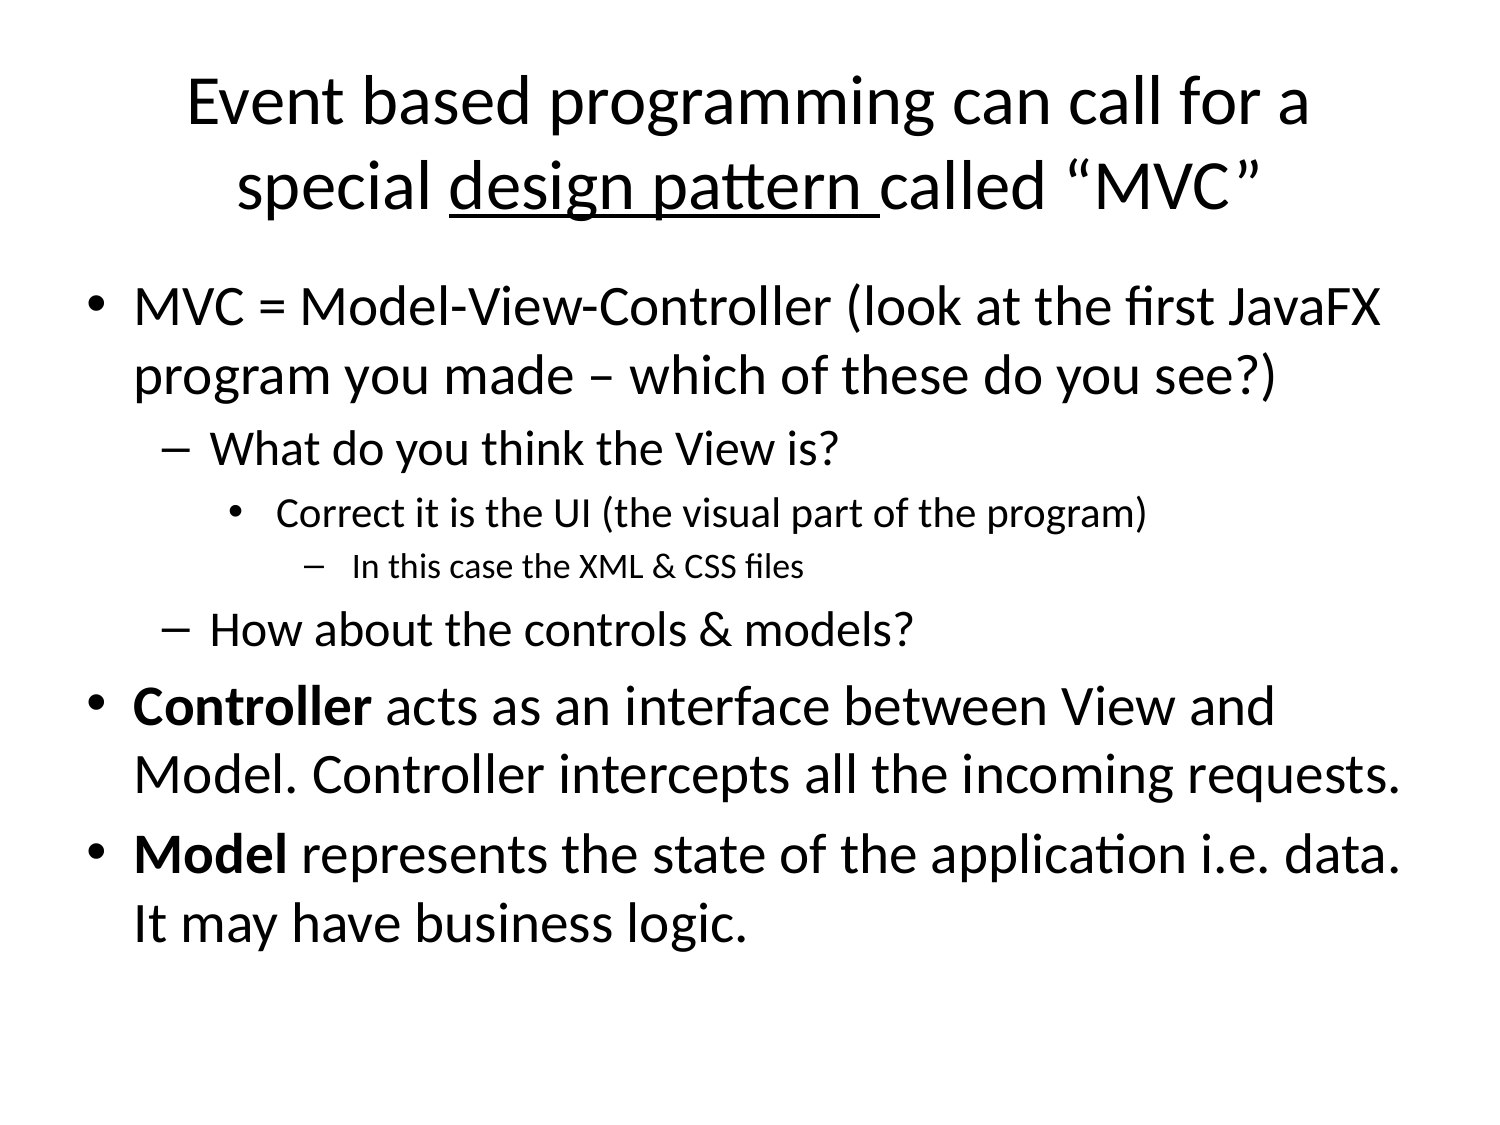

# Event based programming can call for a special design pattern called “MVC”
MVC = Model-View-Controller (look at the first JavaFX program you made – which of these do you see?)
What do you think the View is?
Correct it is the UI (the visual part of the program)
In this case the XML & CSS files
How about the controls & models?
Controller acts as an interface between View and Model. Controller intercepts all the incoming requests.
Model represents the state of the application i.e. data. It may have business logic.